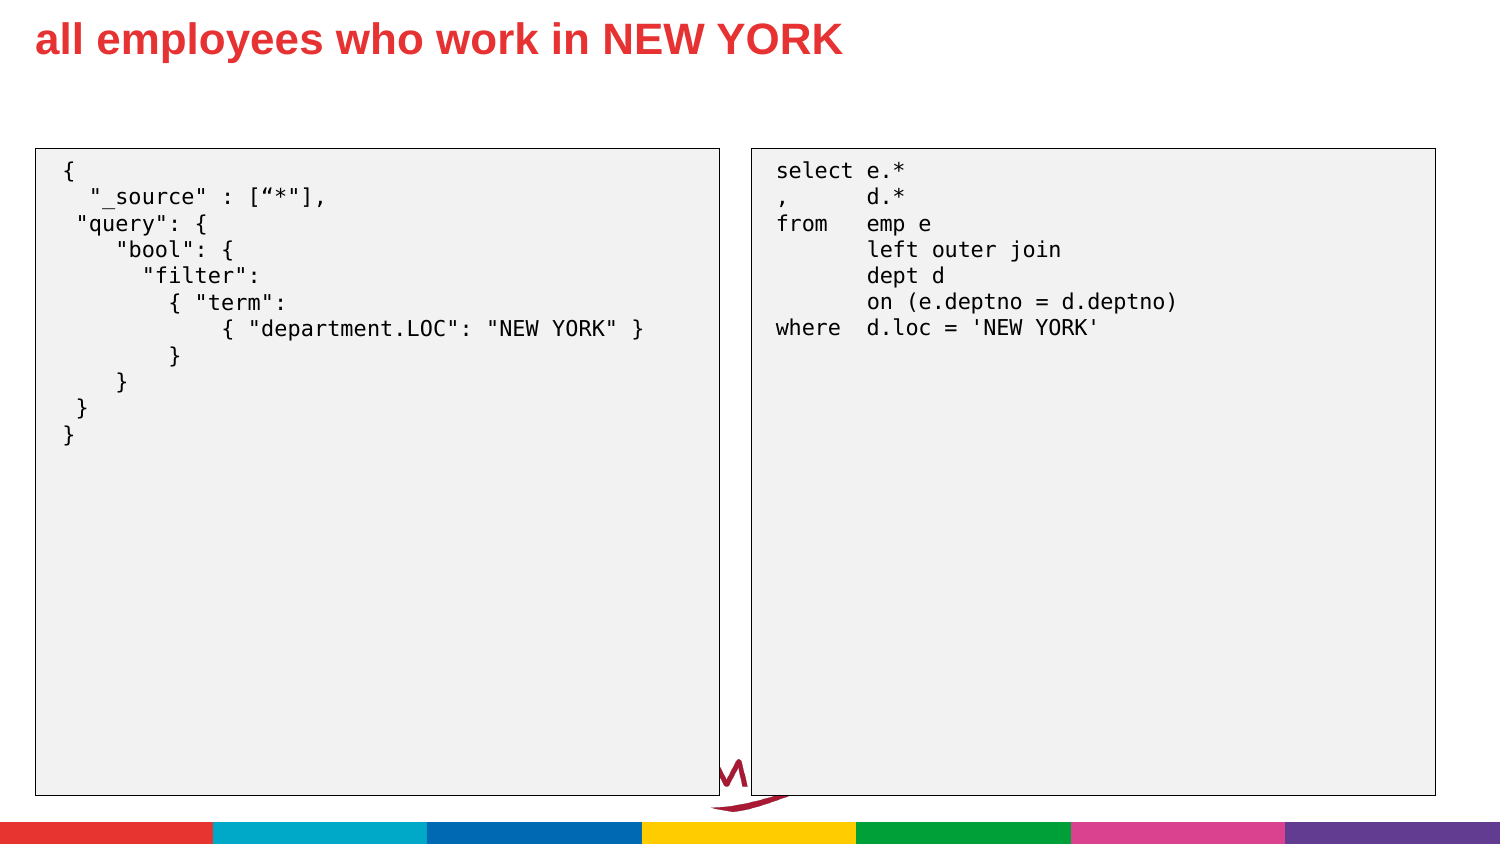

# all employees who work in NEW YORK

{
  "_source" : [“*"],
 "query": {
    "bool": {
      "filter":
        { "term":
            { "department.LOC": "NEW YORK" }
        }
    }
 }
}
select e.*
,      d.*
from   emp e
       left outer join
       dept d
       on (e.deptno = d.deptno)
where  d.loc = 'NEW YORK'